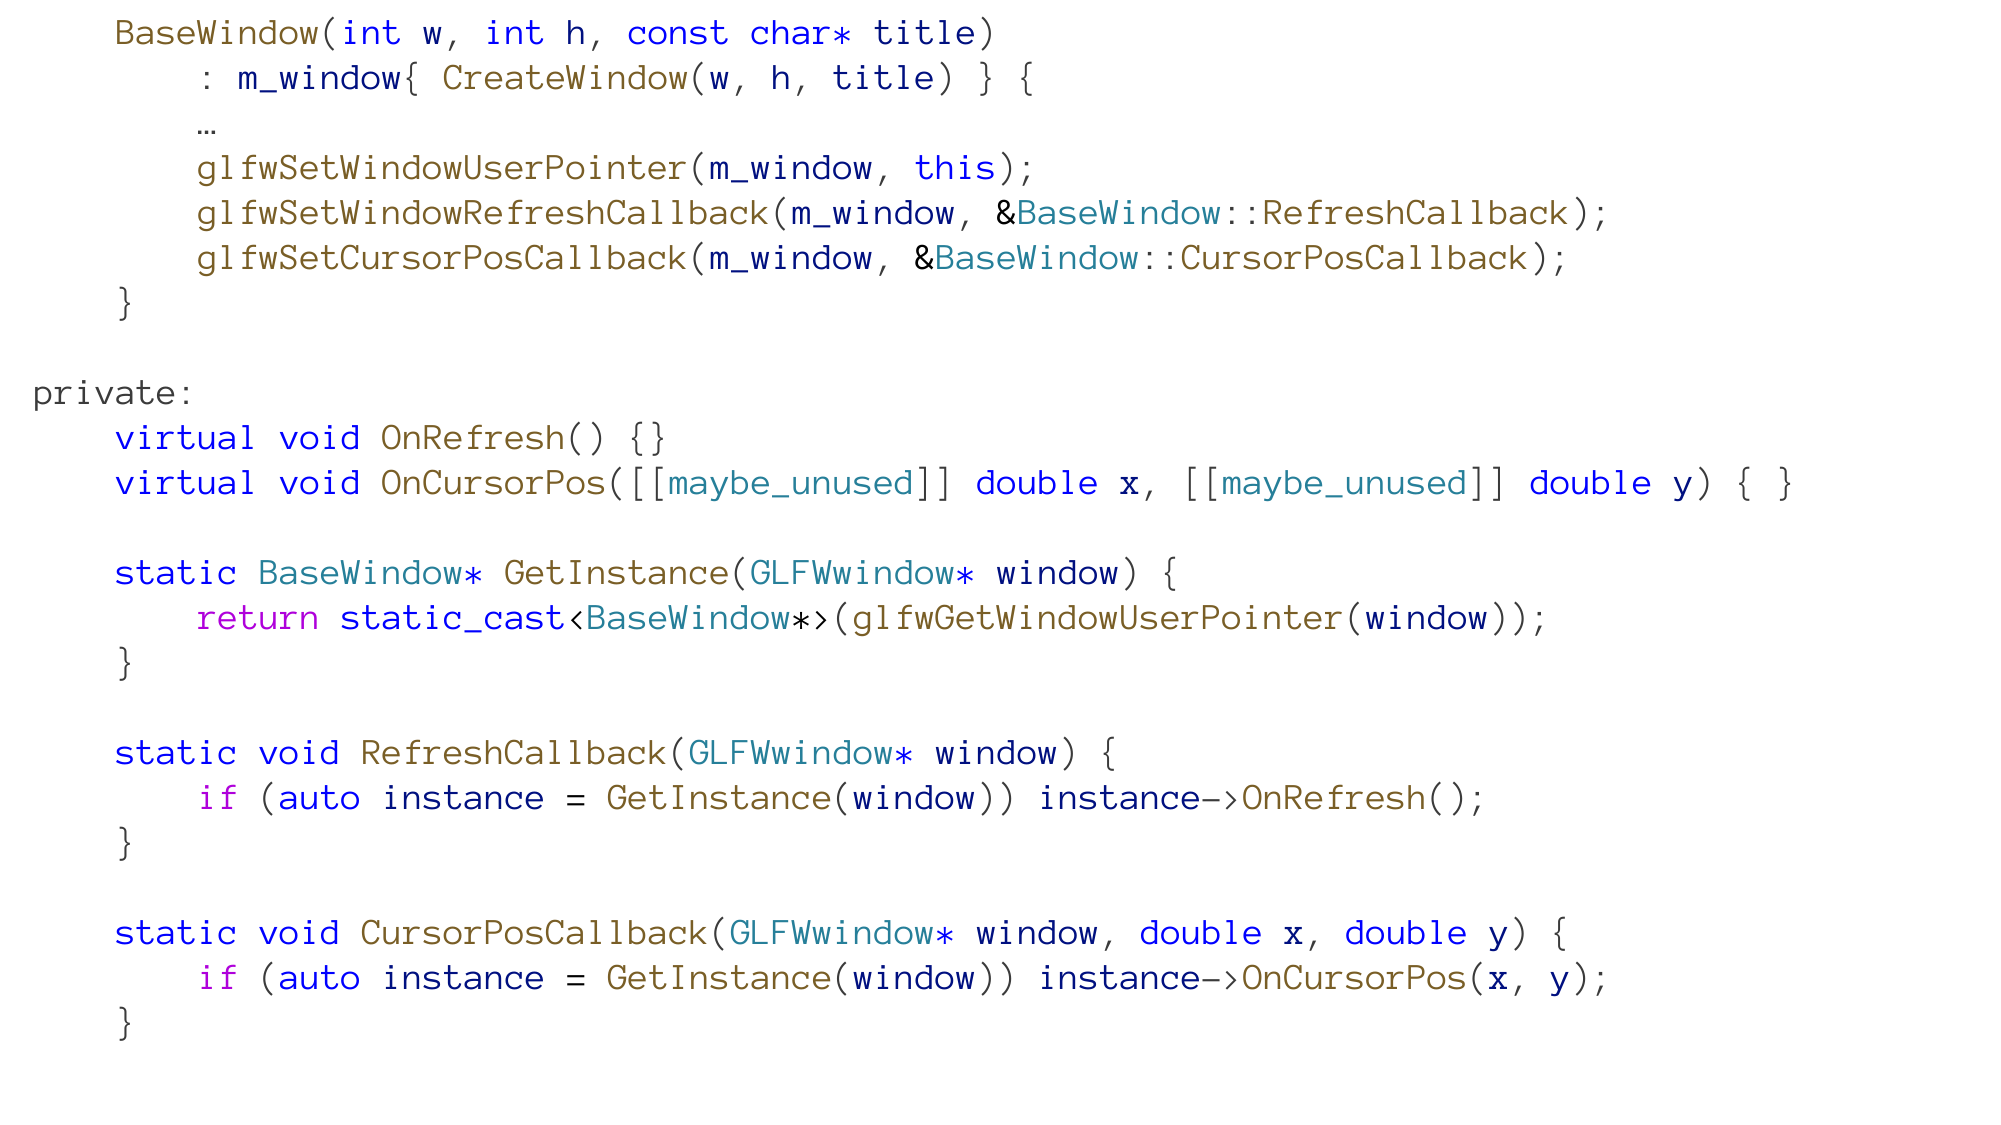

BaseWindow(int w, int h, const char* title)
        : m_window{ CreateWindow(w, h, title) } {
        …
        glfwSetWindowUserPointer(m_window, this);
        glfwSetWindowRefreshCallback(m_window, &BaseWindow::RefreshCallback);
        glfwSetCursorPosCallback(m_window, &BaseWindow::CursorPosCallback);
    }

private:
    virtual void OnRefresh() {}
    virtual void OnCursorPos([[maybe_unused]] double x, [[maybe_unused]] double y) { }
    static BaseWindow* GetInstance(GLFWwindow* window) {
        return static_cast<BaseWindow*>(glfwGetWindowUserPointer(window));
    }
    static void RefreshCallback(GLFWwindow* window) {
        if (auto instance = GetInstance(window)) instance->OnRefresh();
    }
    static void CursorPosCallback(GLFWwindow* window, double x, double y) {
        if (auto instance = GetInstance(window)) instance->OnCursorPos(x, y);
    }